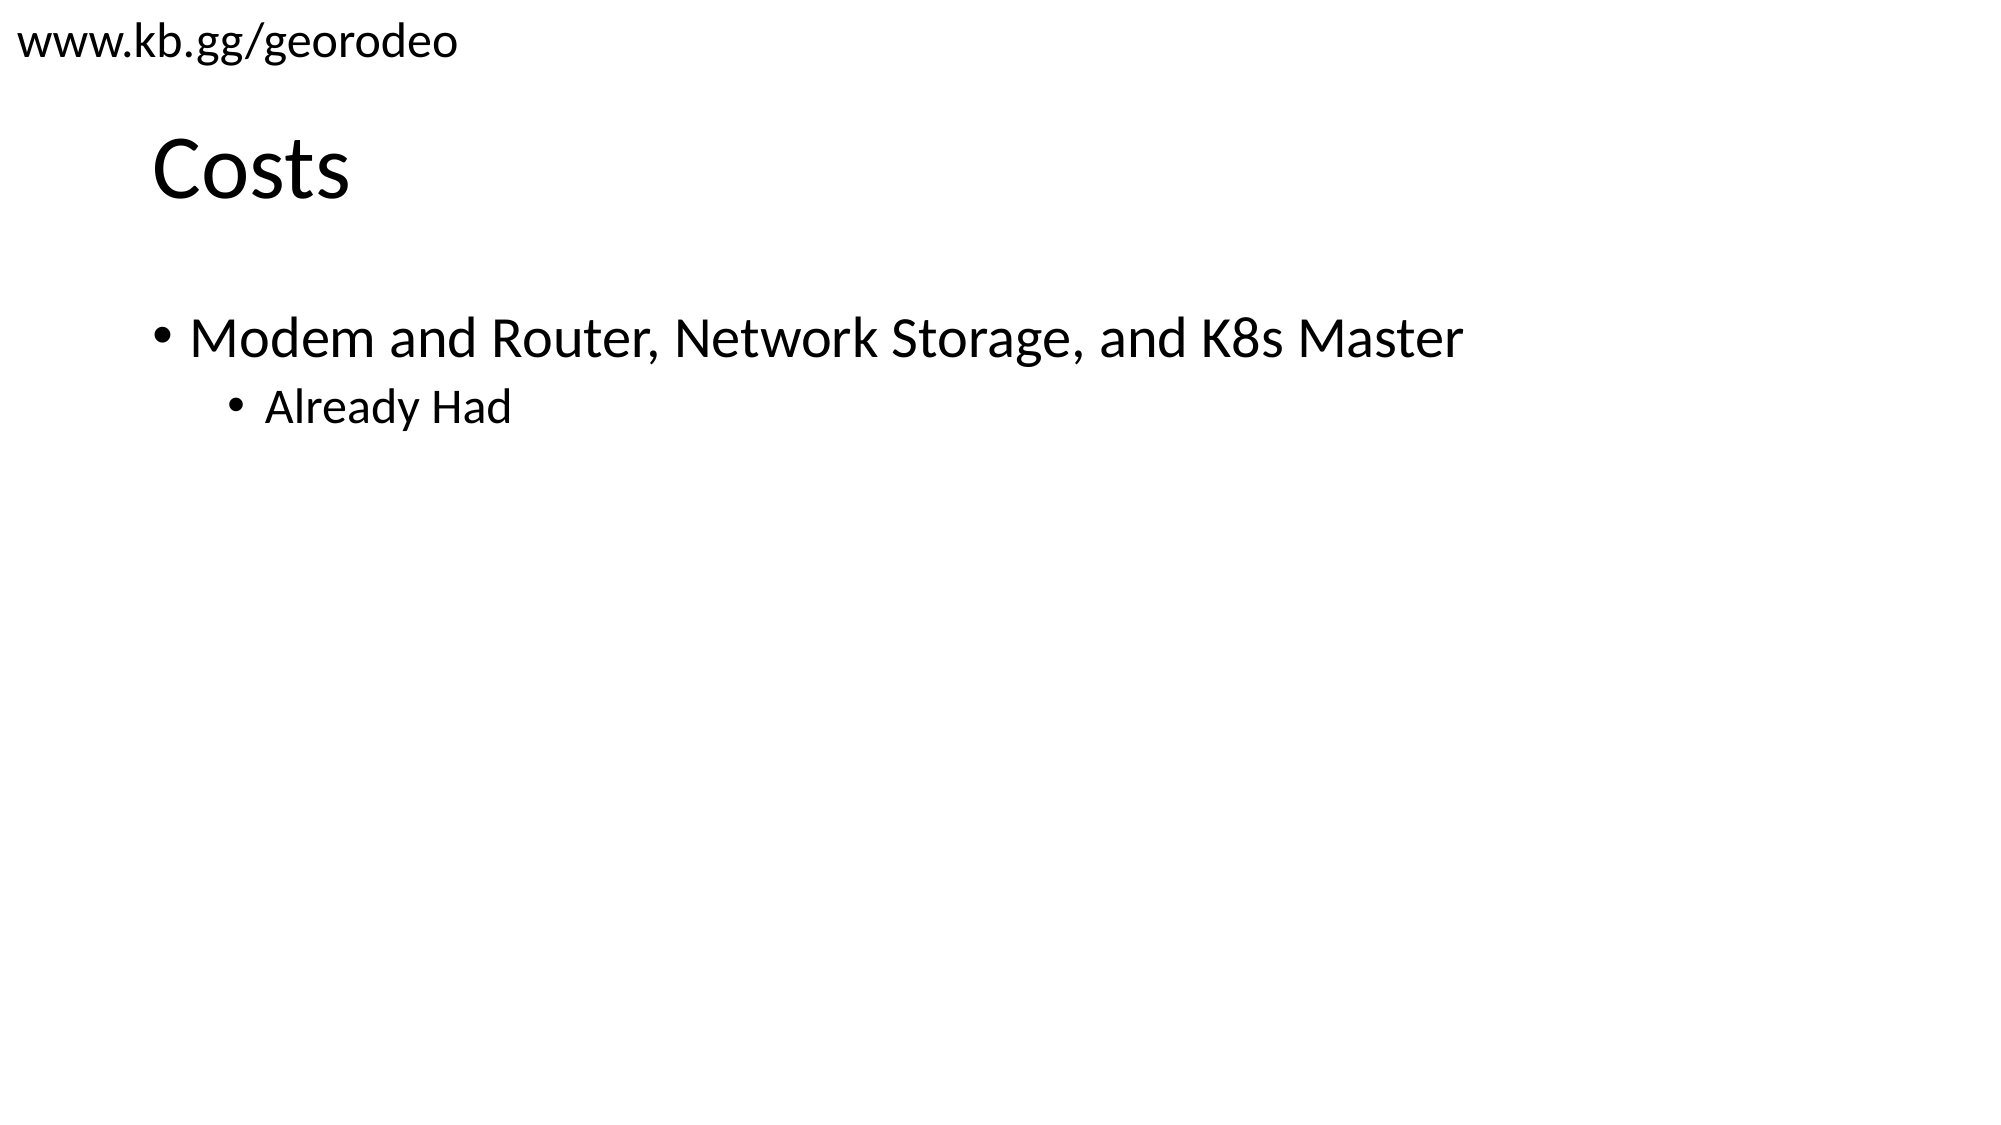

www.kb.gg/georodeo
# Costs
Modem and Router, Network Storage, and K8s Master
Already Had